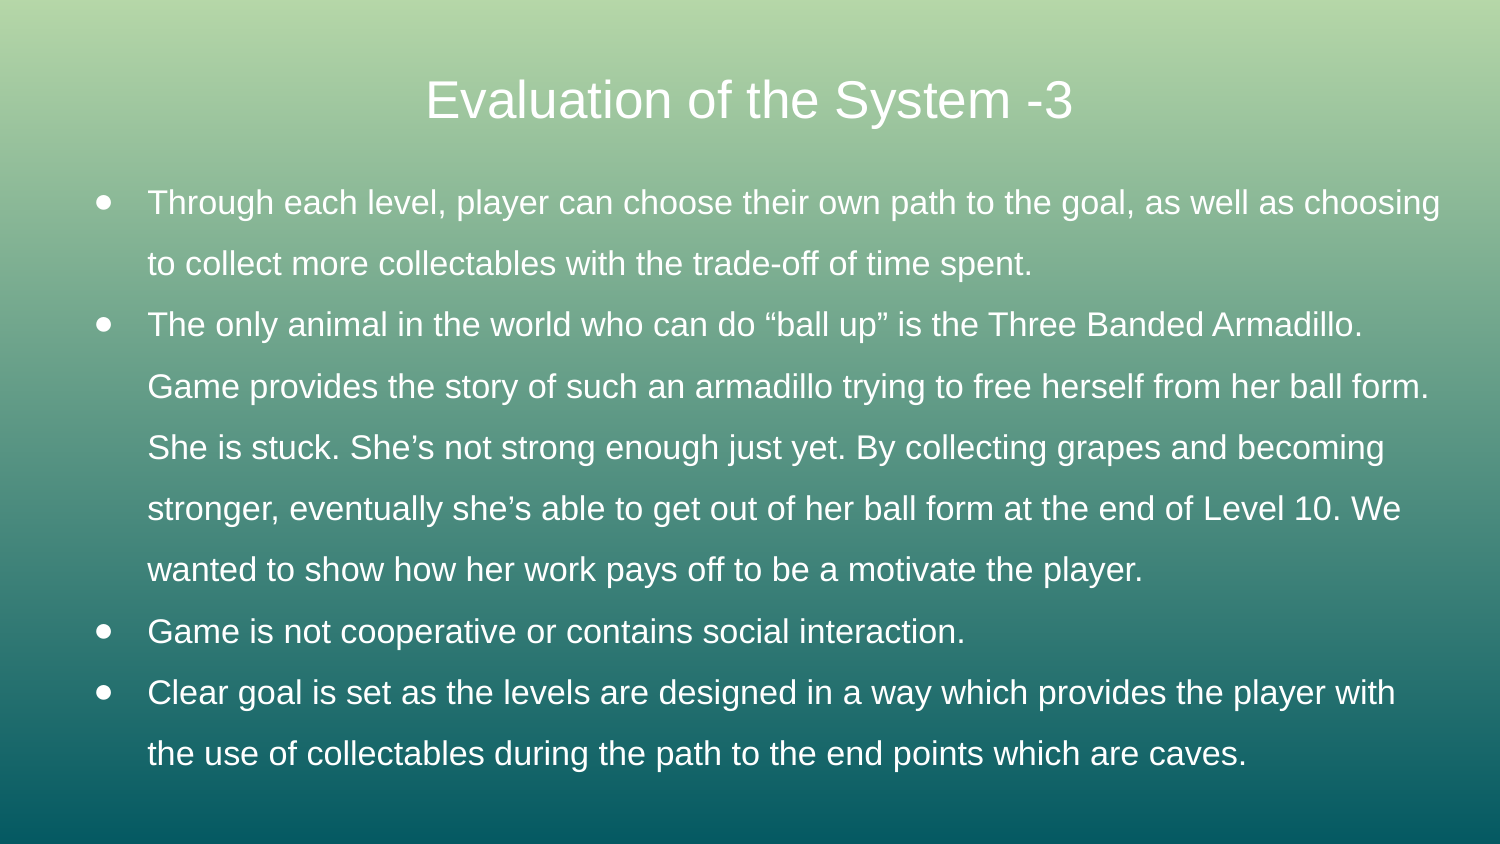

# Evaluation of the System -3

Through each level, player can choose their own path to the goal, as well as choosing to collect more collectables with the trade-off of time spent.
The only animal in the world who can do “ball up” is the Three Banded Armadillo. Game provides the story of such an armadillo trying to free herself from her ball form. She is stuck. She’s not strong enough just yet. By collecting grapes and becoming stronger, eventually she’s able to get out of her ball form at the end of Level 10. We wanted to show how her work pays off to be a motivate the player.
Game is not cooperative or contains social interaction.
Clear goal is set as the levels are designed in a way which provides the player with the use of collectables during the path to the end points which are caves.